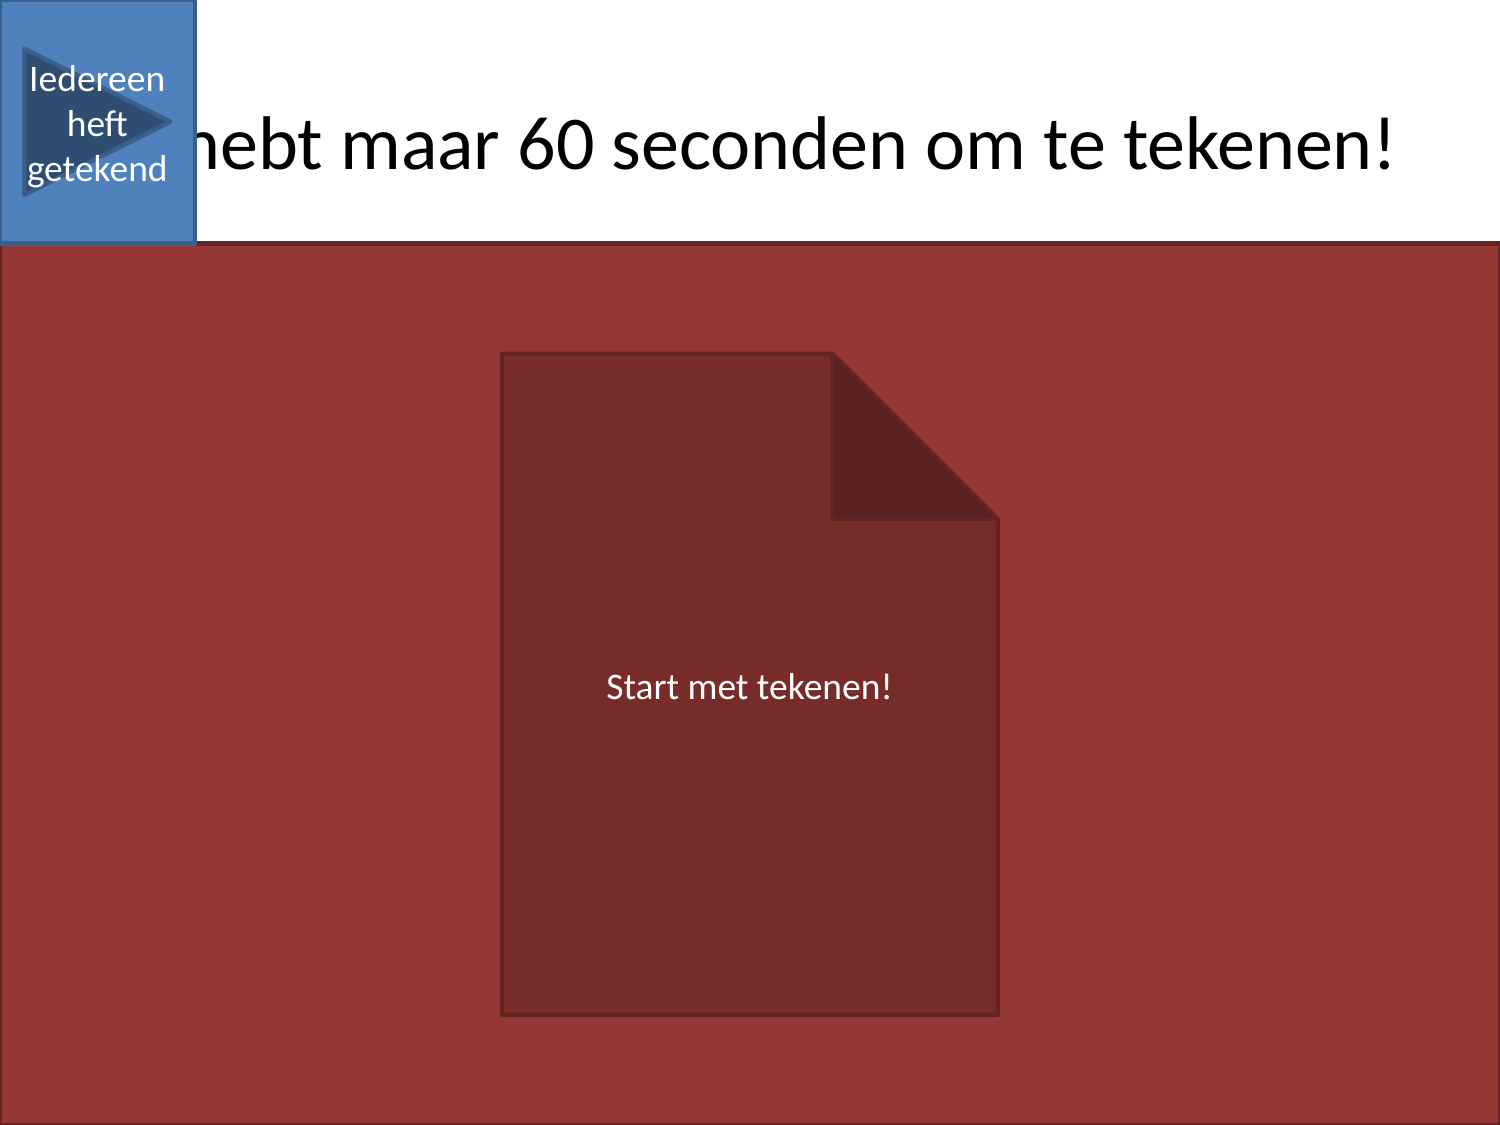

Iedereen heft getekend
# Je hebt maar 60 seconden om te tekenen!
Start met tekenen!